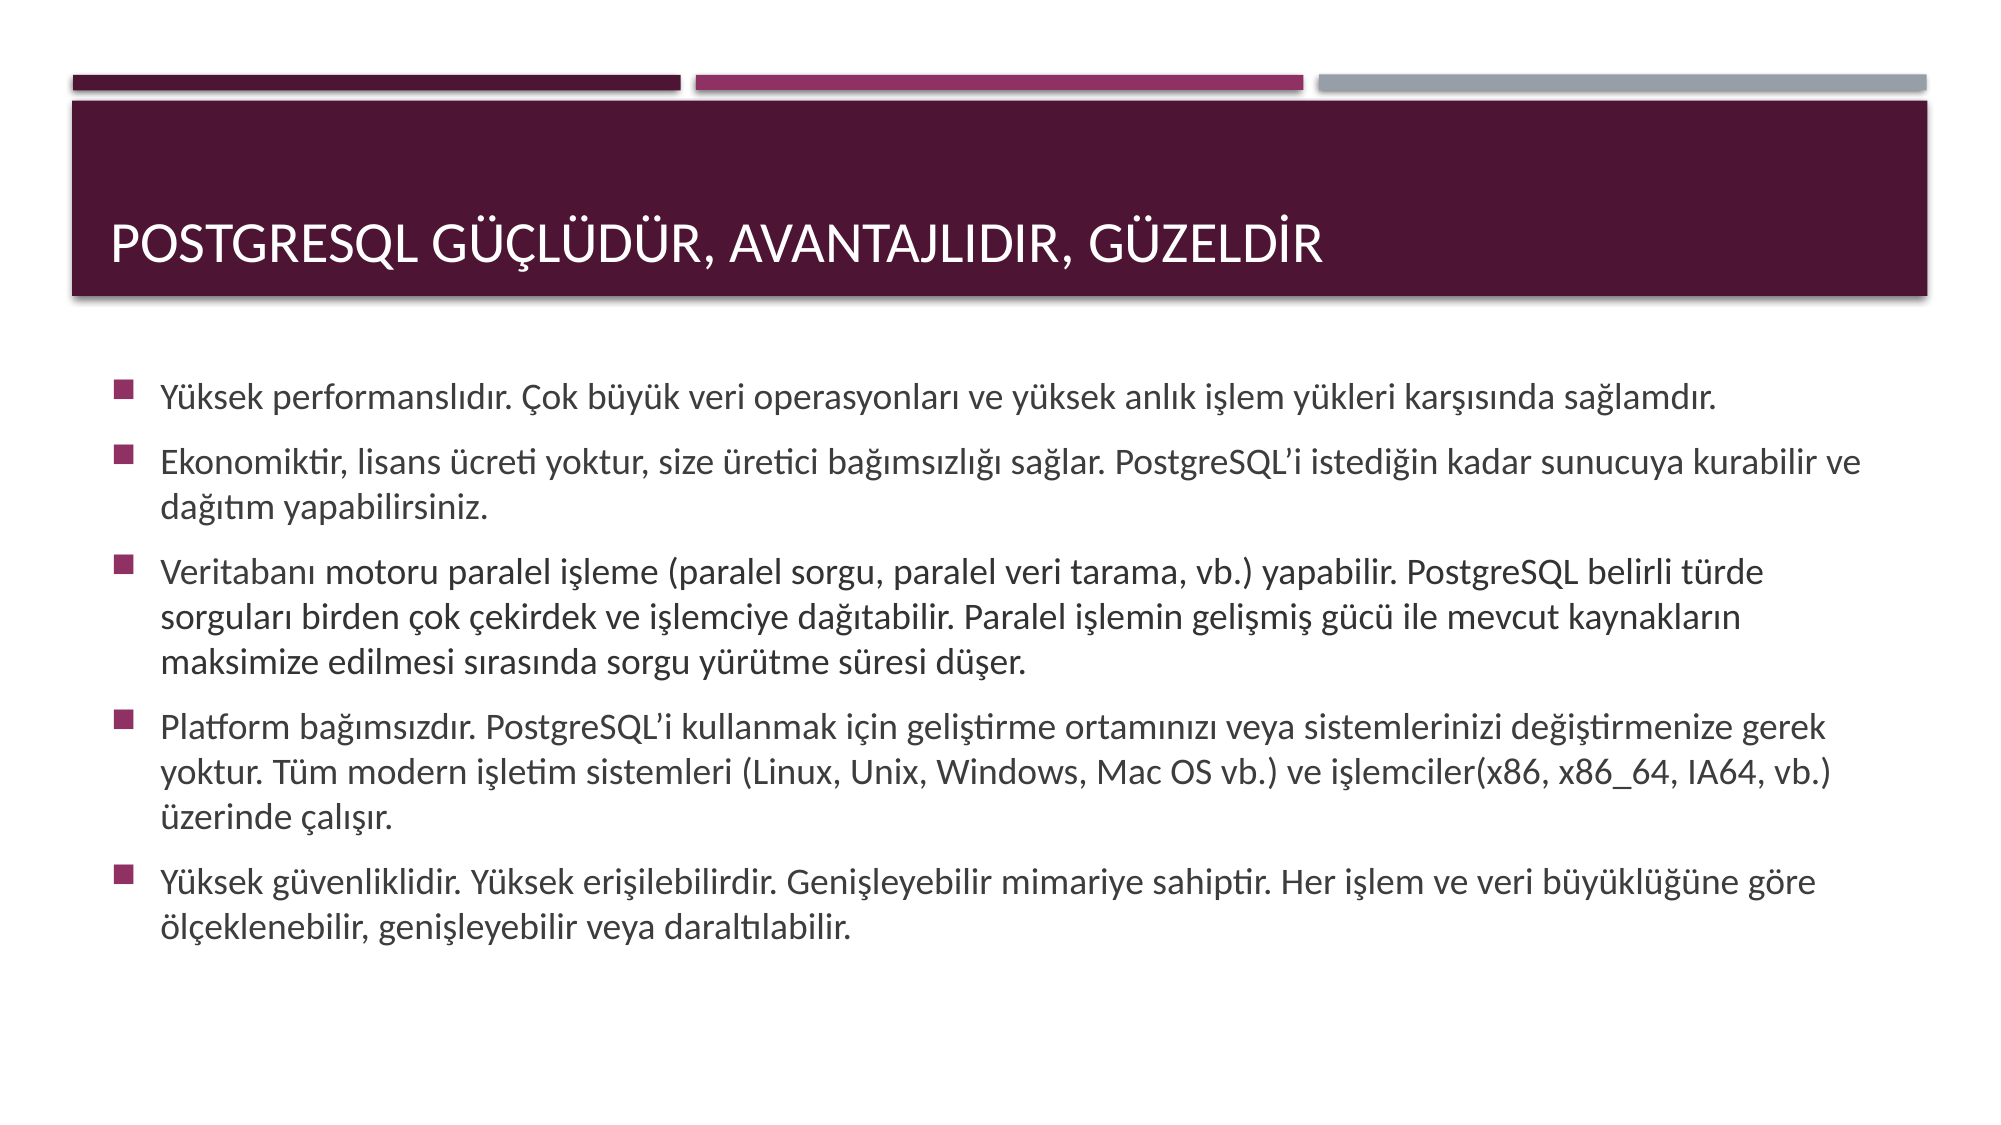

# Postgresql güçlüdür, avantajlıdır, güzeldir
Yüksek performanslıdır. Çok büyük veri operasyonları ve yüksek anlık işlem yükleri karşısında sağlamdır.
Ekonomiktir, lisans ücreti yoktur, size üretici bağımsızlığı sağlar. PostgreSQL’i istediğin kadar sunucuya kurabilir ve dağıtım yapabilirsiniz.
Veritabanı motoru paralel işleme (paralel sorgu, paralel veri tarama, vb.) yapabilir. PostgreSQL belirli türde sorguları birden çok çekirdek ve işlemciye dağıtabilir. Paralel işlemin gelişmiş gücü ile mevcut kaynakların maksimize edilmesi sırasında sorgu yürütme süresi düşer.
Platform bağımsızdır. PostgreSQL’i kullanmak için geliştirme ortamınızı veya sistemlerinizi değiştirmenize gerek yoktur. Tüm modern işletim sistemleri (Linux, Unix, Windows, Mac OS vb.) ve işlemciler(x86, x86_64, IA64, vb.) üzerinde çalışır.
Yüksek güvenliklidir. Yüksek erişilebilirdir. Genişleyebilir mimariye sahiptir. Her işlem ve veri büyüklüğüne göre ölçeklenebilir, genişleyebilir veya daraltılabilir.